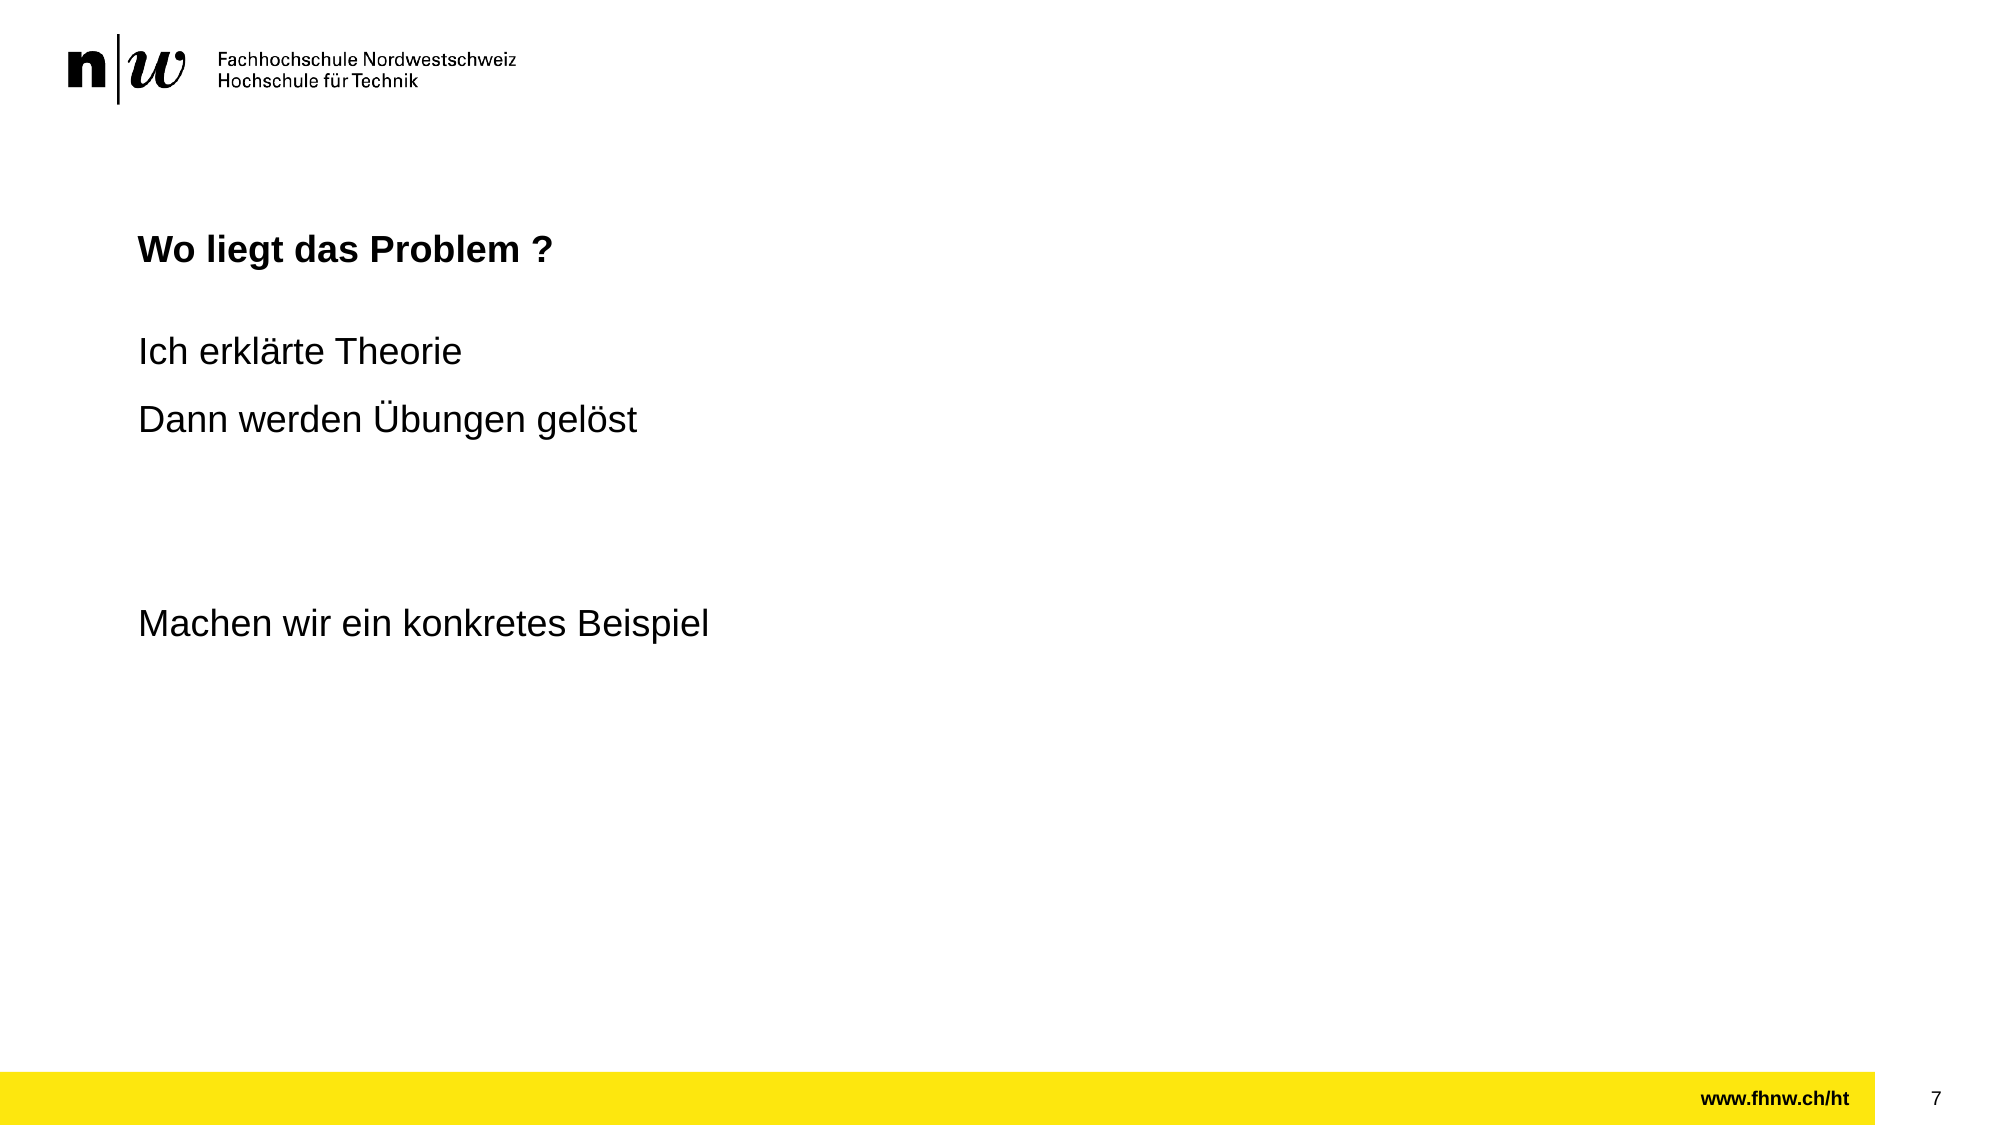

# Wo liegt das Problem ?
Ich erklärte Theorie
Dann werden Übungen gelöst

Machen wir ein konkretes Beispiel
7